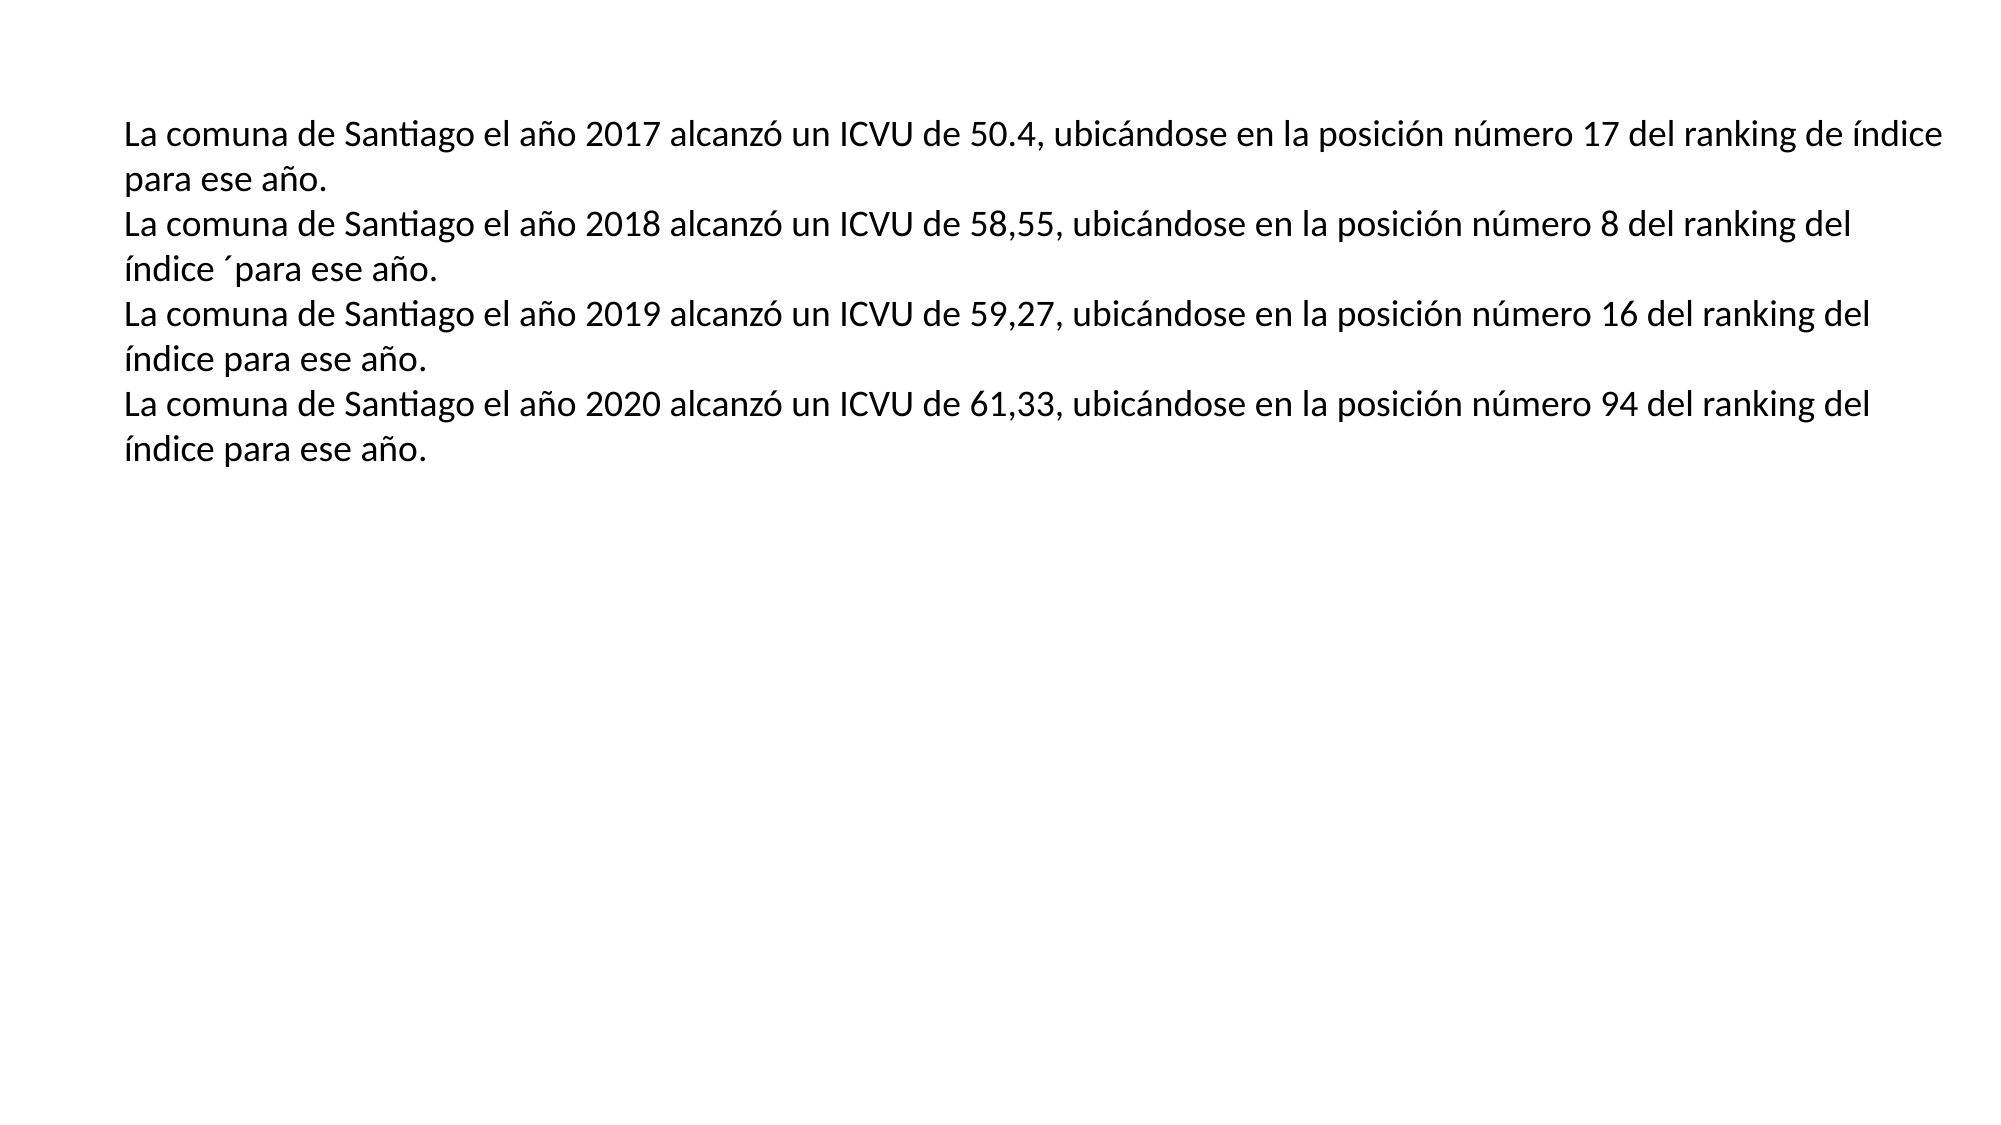

La comuna de Santiago el año 2017 alcanzó un ICVU de 50.4, ubicándose en la posición número 17 del ranking de índice para ese año.
La comuna de Santiago el año 2018 alcanzó un ICVU de 58,55, ubicándose en la posición número 8 del ranking del índice ´para ese año.
La comuna de Santiago el año 2019 alcanzó un ICVU de 59,27, ubicándose en la posición número 16 del ranking del índice para ese año.
La comuna de Santiago el año 2020 alcanzó un ICVU de 61,33, ubicándose en la posición número 94 del ranking del índice para ese año.